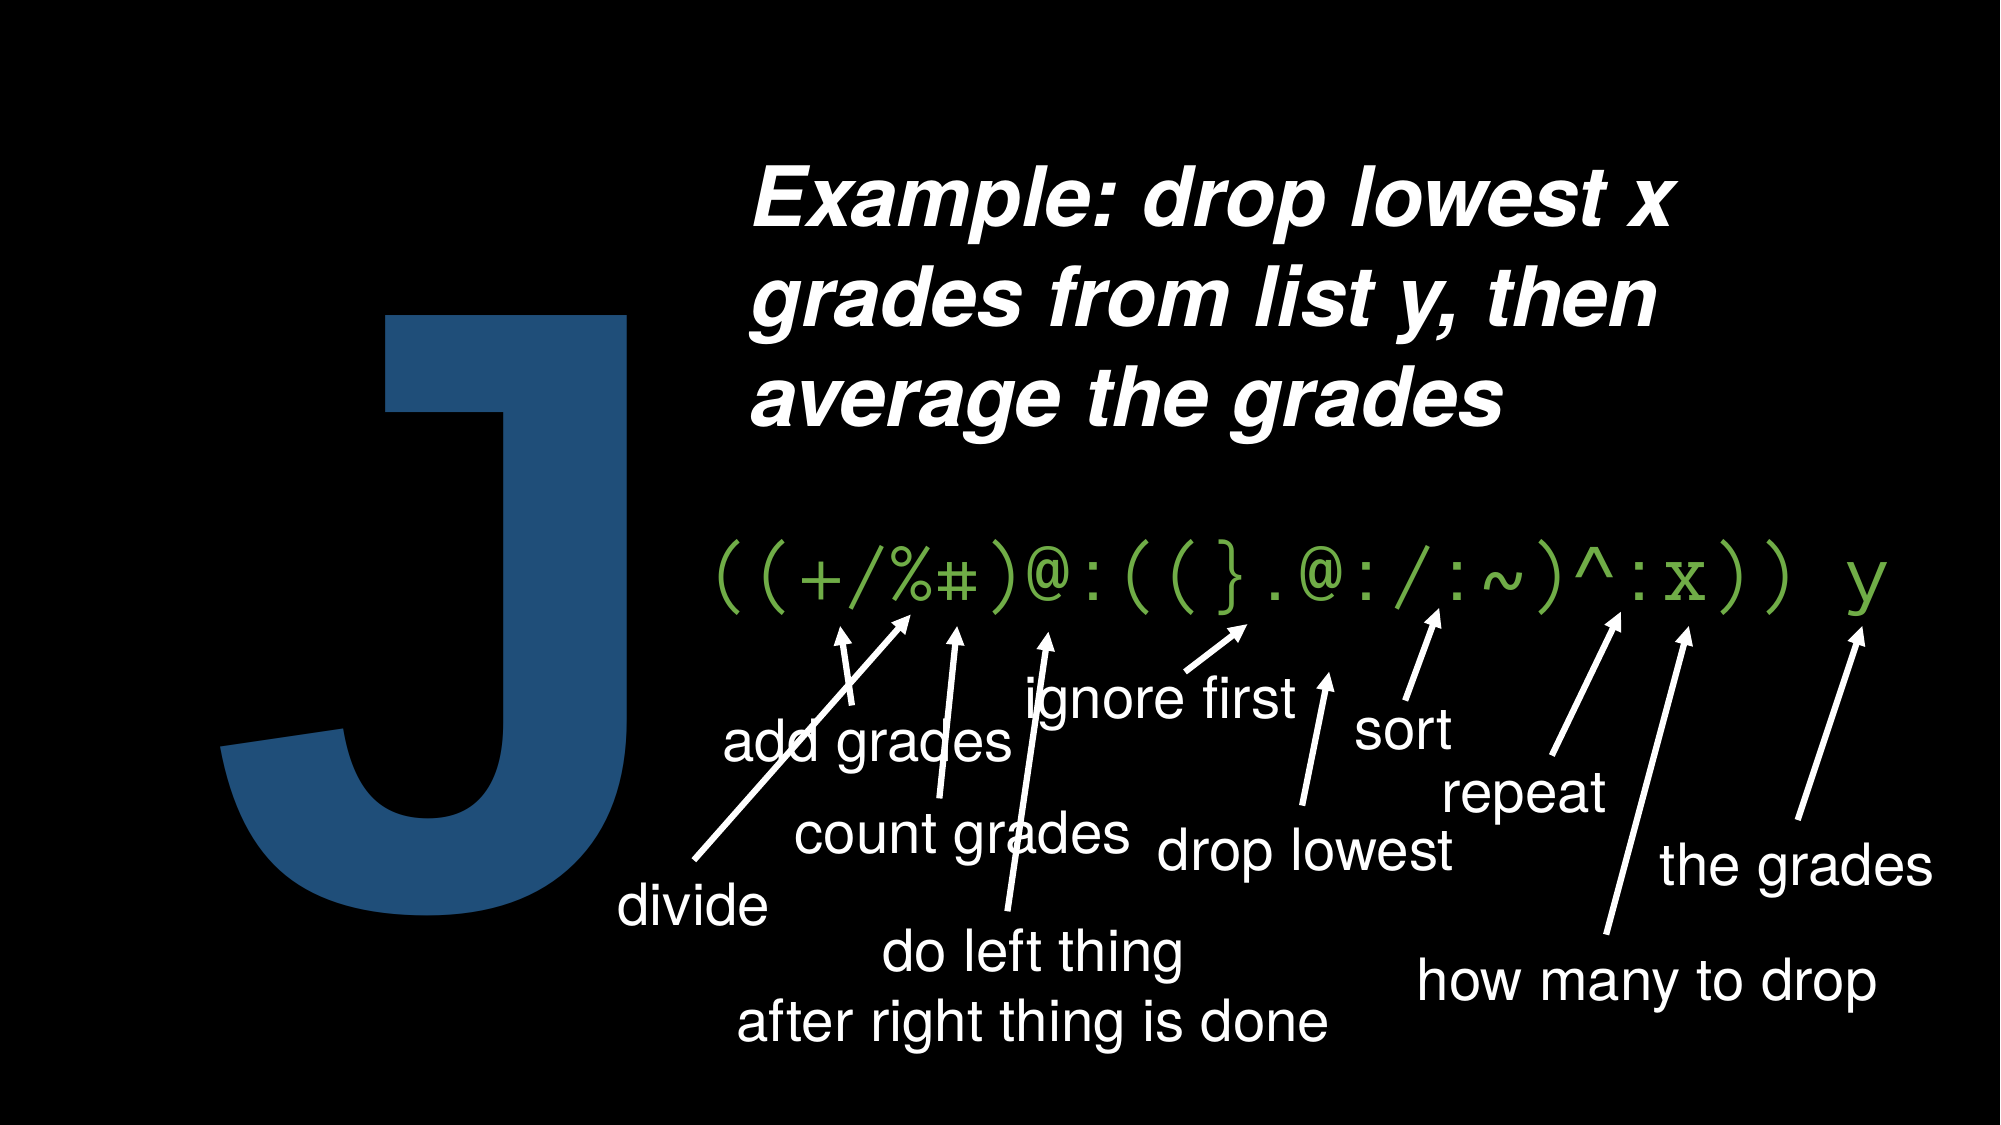

J
Example: drop lowest x grades from list y, then average the grades
((+/%#)@:((}.@:/:~)^:x)) y
ignore first
sort
add grades
repeat
count grades
drop lowest
the grades
divide
do left thing
after right thing is done
how many to drop